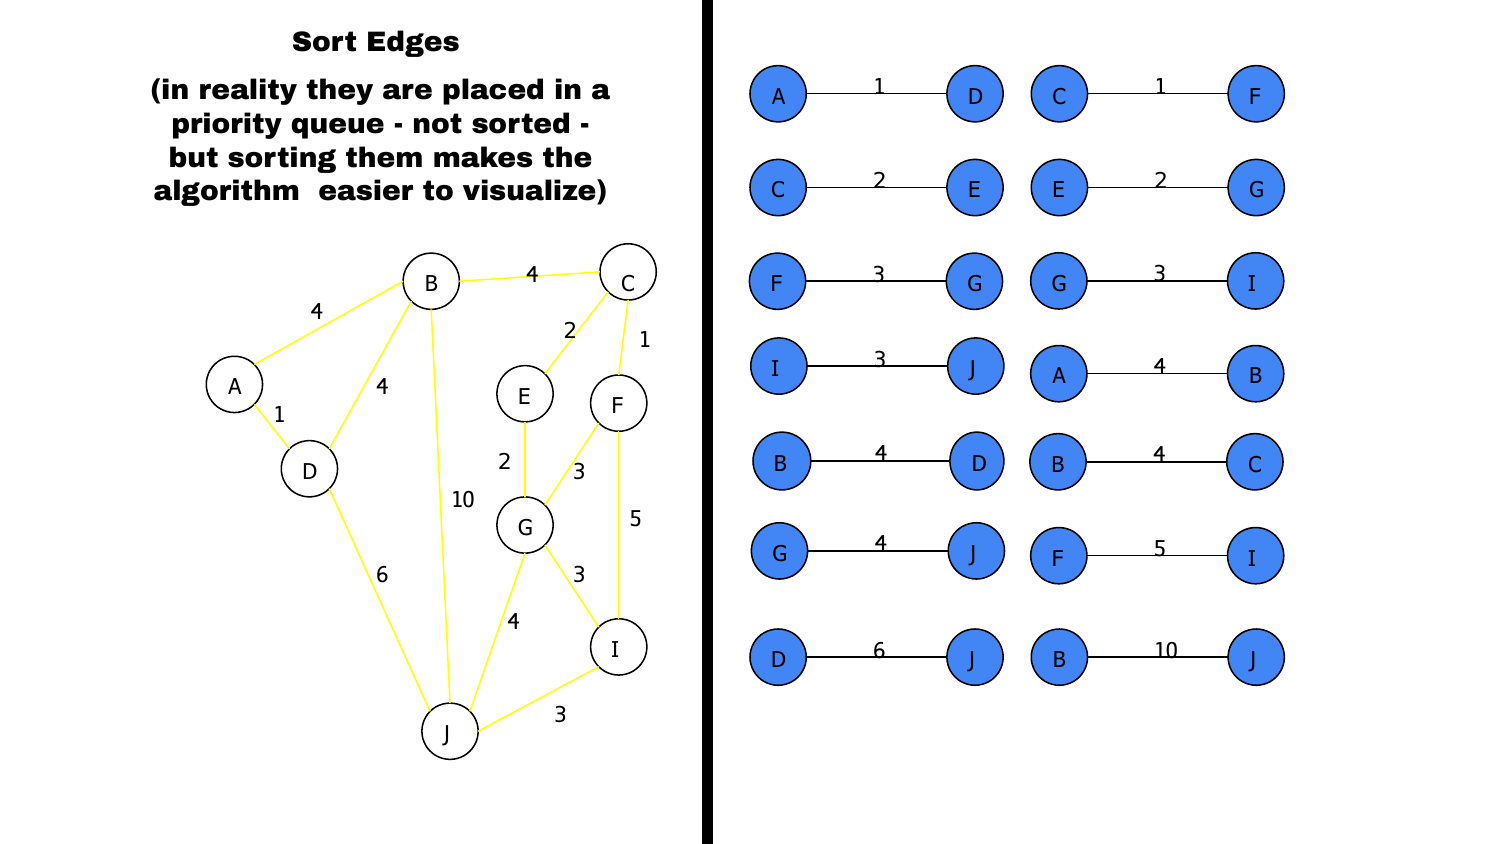

Sort Edges
(in reality they are placed in a priority queue - not sorted - but sorting them makes the algorithm  easier to visualize)

1

1

A
D
C
F

2

2

C
E
E
G

3

4

3

G
I
B
C
F
G
4
2
1

3

4

I
J
A
B

A
4

E

F
1

4

4

2
B
D
B
C
D
3
10

5
G

4

5

G
J
F
I
6
3
4

I

6

10

D
J
B
J
3

J